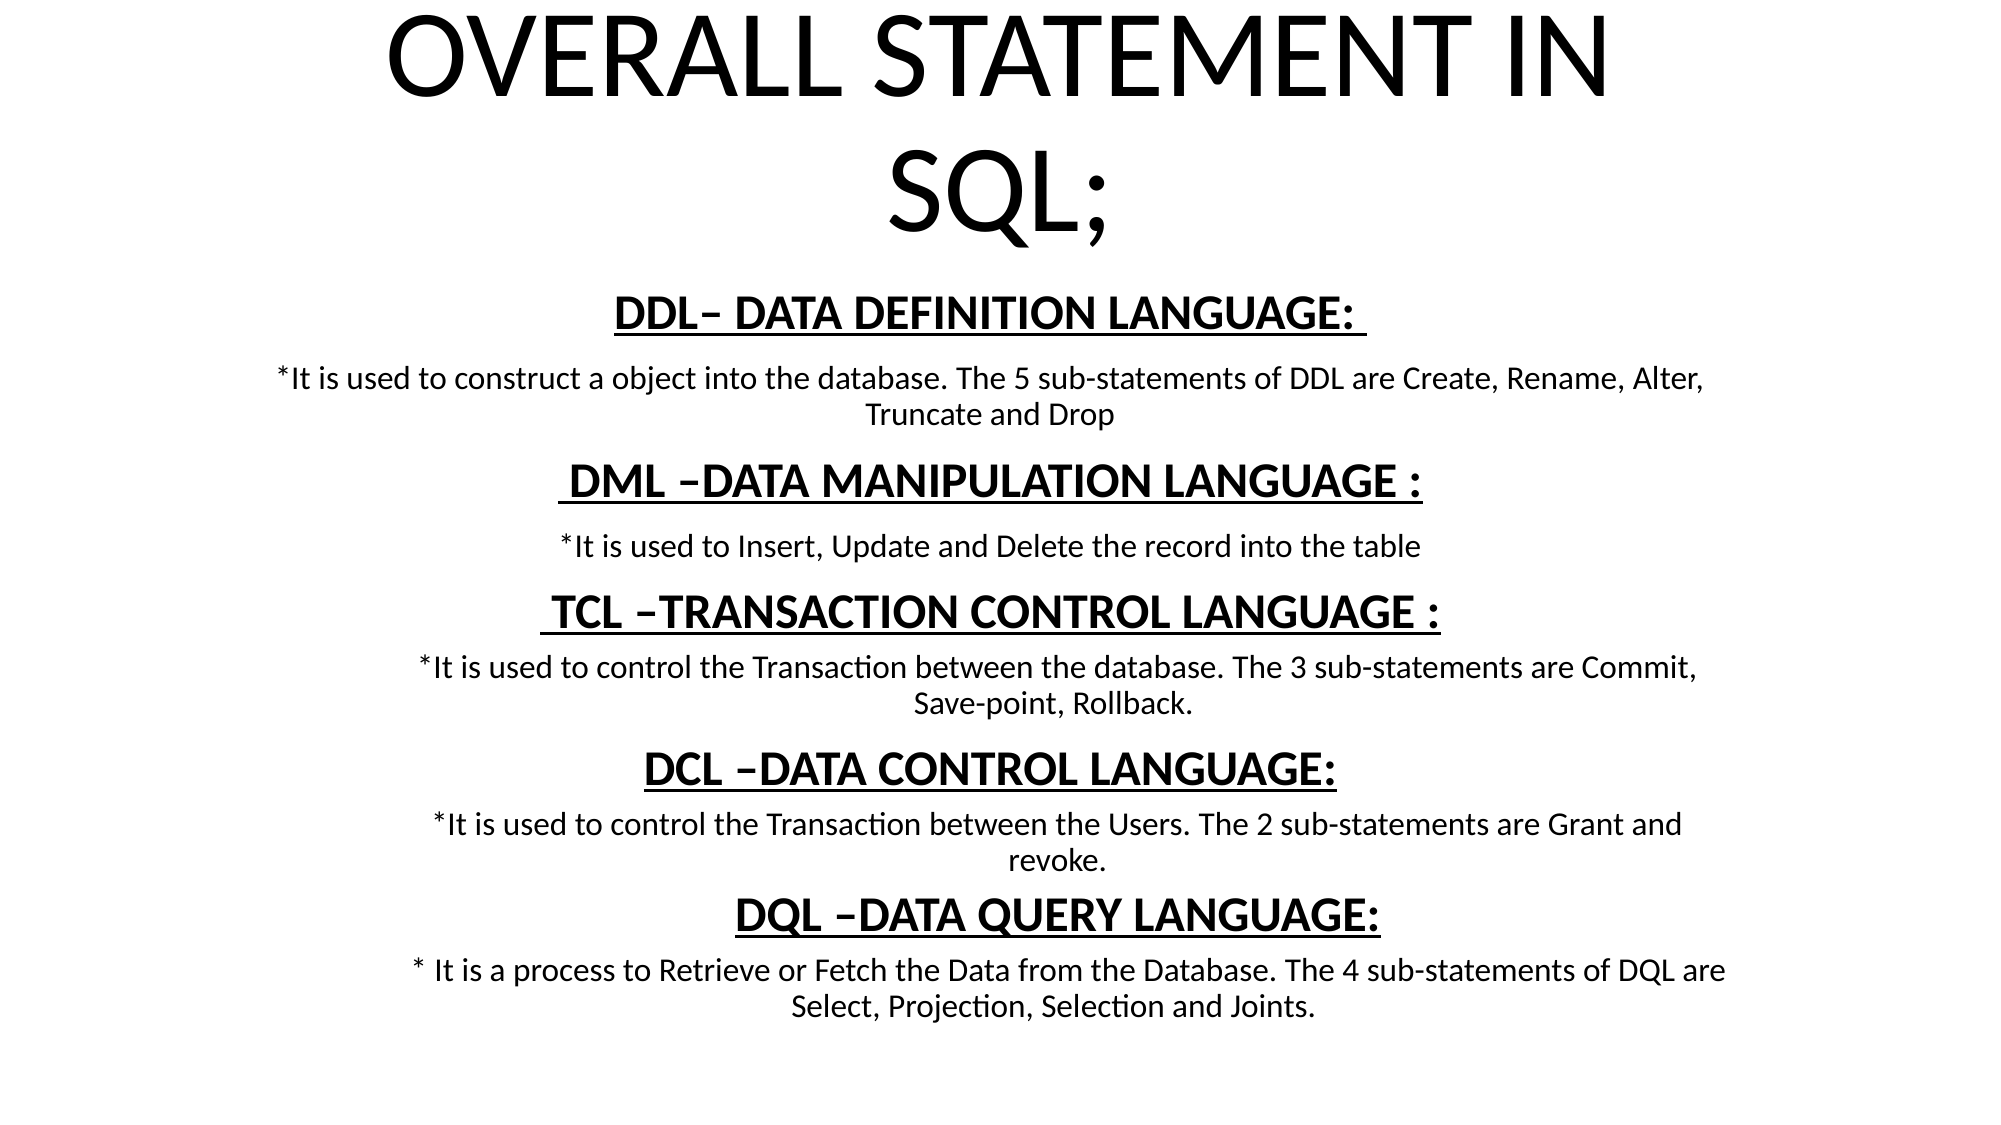

# OVERALL STATEMENT IN SQL;
DDL– DATA DEFINITION LANGUAGE:
*It is used to construct a object into the database. The 5 sub-statements of DDL are Create, Rename, Alter, Truncate and Drop
 DML –DATA MANIPULATION LANGUAGE :
*It is used to Insert, Update and Delete the record into the table
 TCL –TRANSACTION CONTROL LANGUAGE :
*It is used to control the Transaction between the database. The 3 sub-statements are Commit, Save-point, Rollback.
DCL –DATA CONTROL LANGUAGE:
*It is used to control the Transaction between the Users. The 2 sub-statements are Grant and revoke.
DQL –DATA QUERY LANGUAGE:
   * It is a process to Retrieve or Fetch the Data from the Database. The 4 sub-statements of DQL are Select, Projection, Selection and Joints.